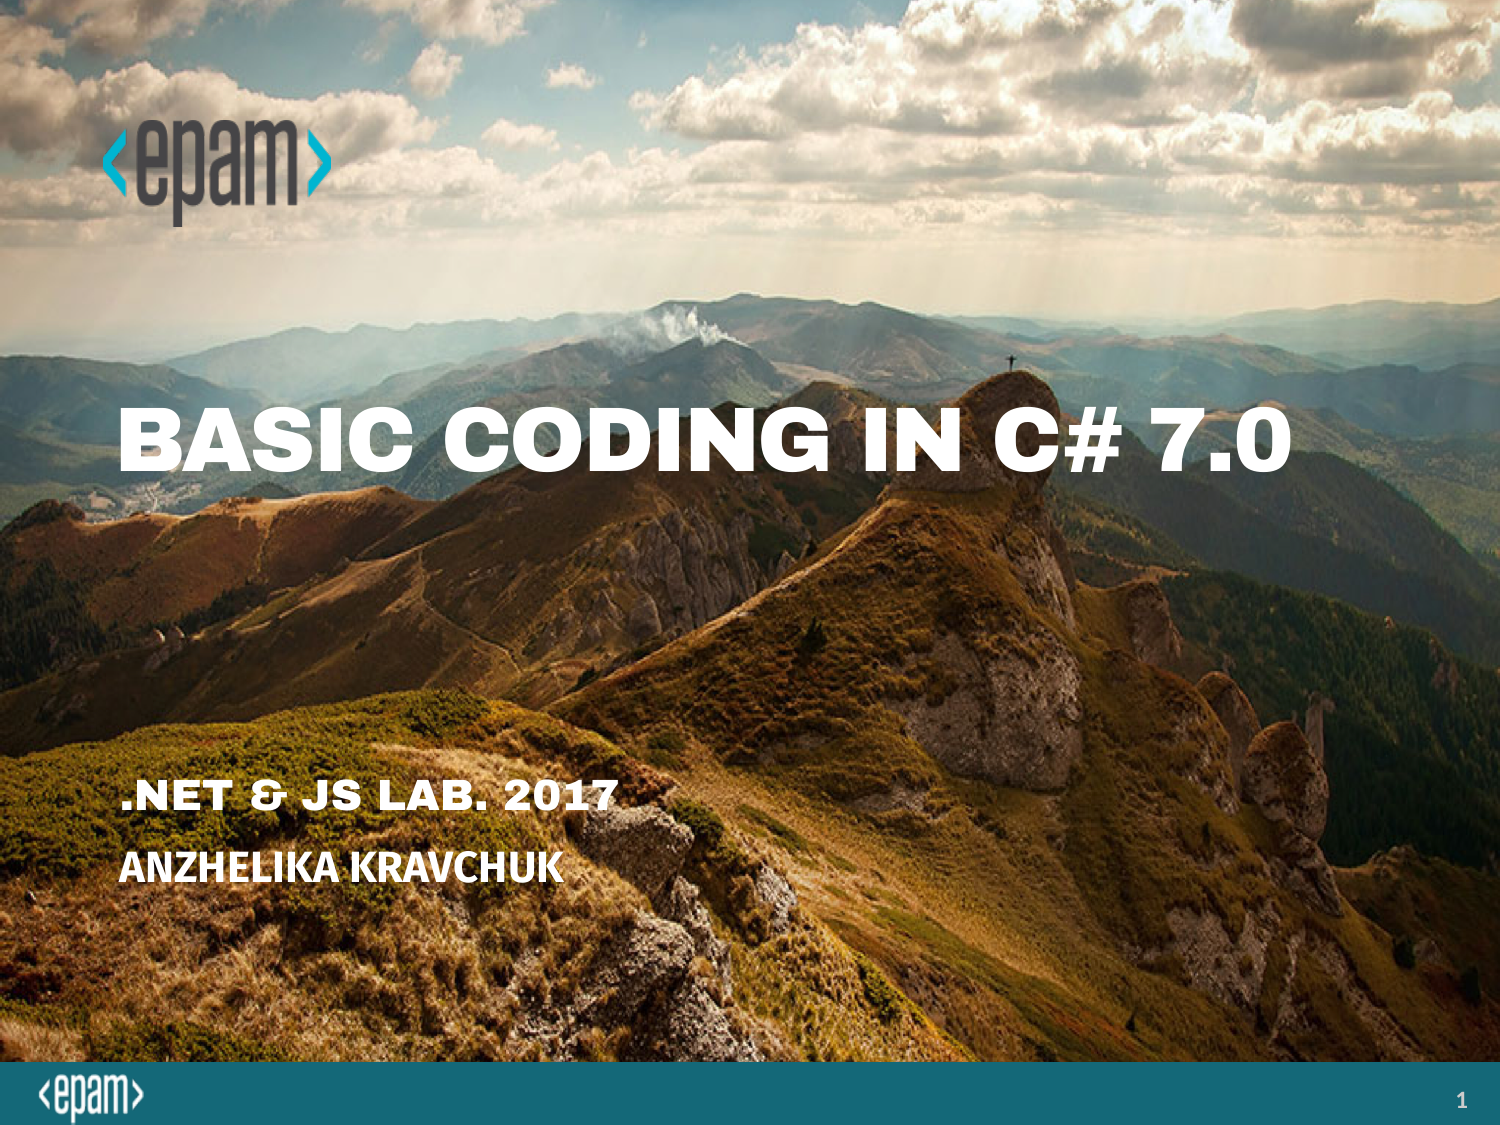

BASIC CODING IN C# 7.0
.NET & JS Lab. 2017
Anzhelika Kravchuk